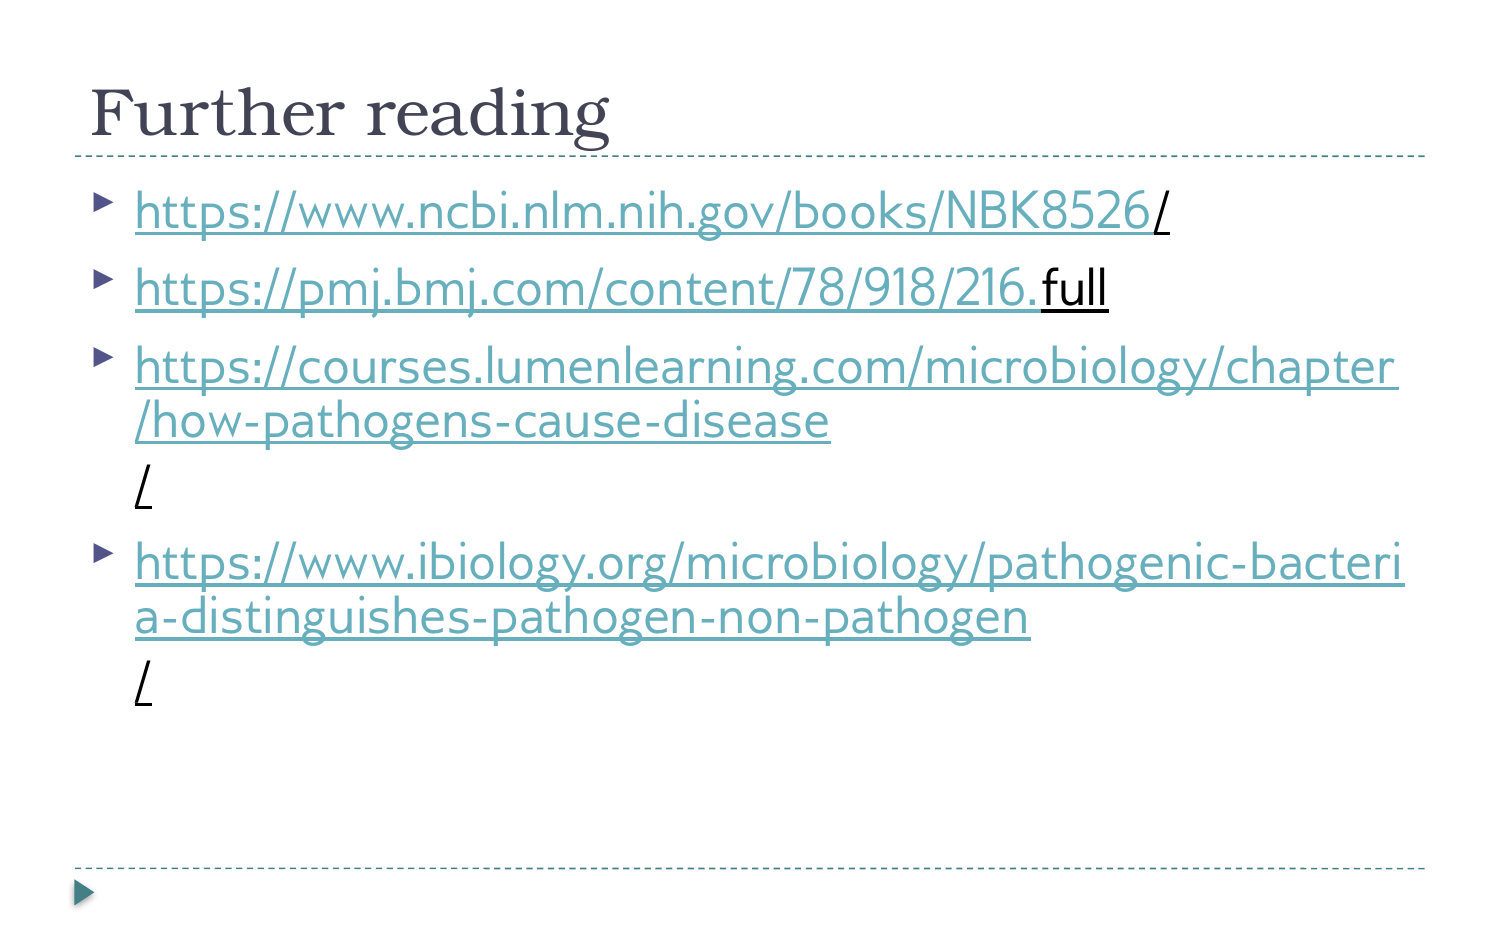

# Further reading
https://www.ncbi.nlm.nih.gov/books/NBK8526/
https://pmj.bmj.com/content/78/918/216.full
https://courses.lumenlearning.com/microbiology/chapter/how-pathogens-cause-disease/
https://www.ibiology.org/microbiology/pathogenic-bacteria-distinguishes-pathogen-non-pathogen/